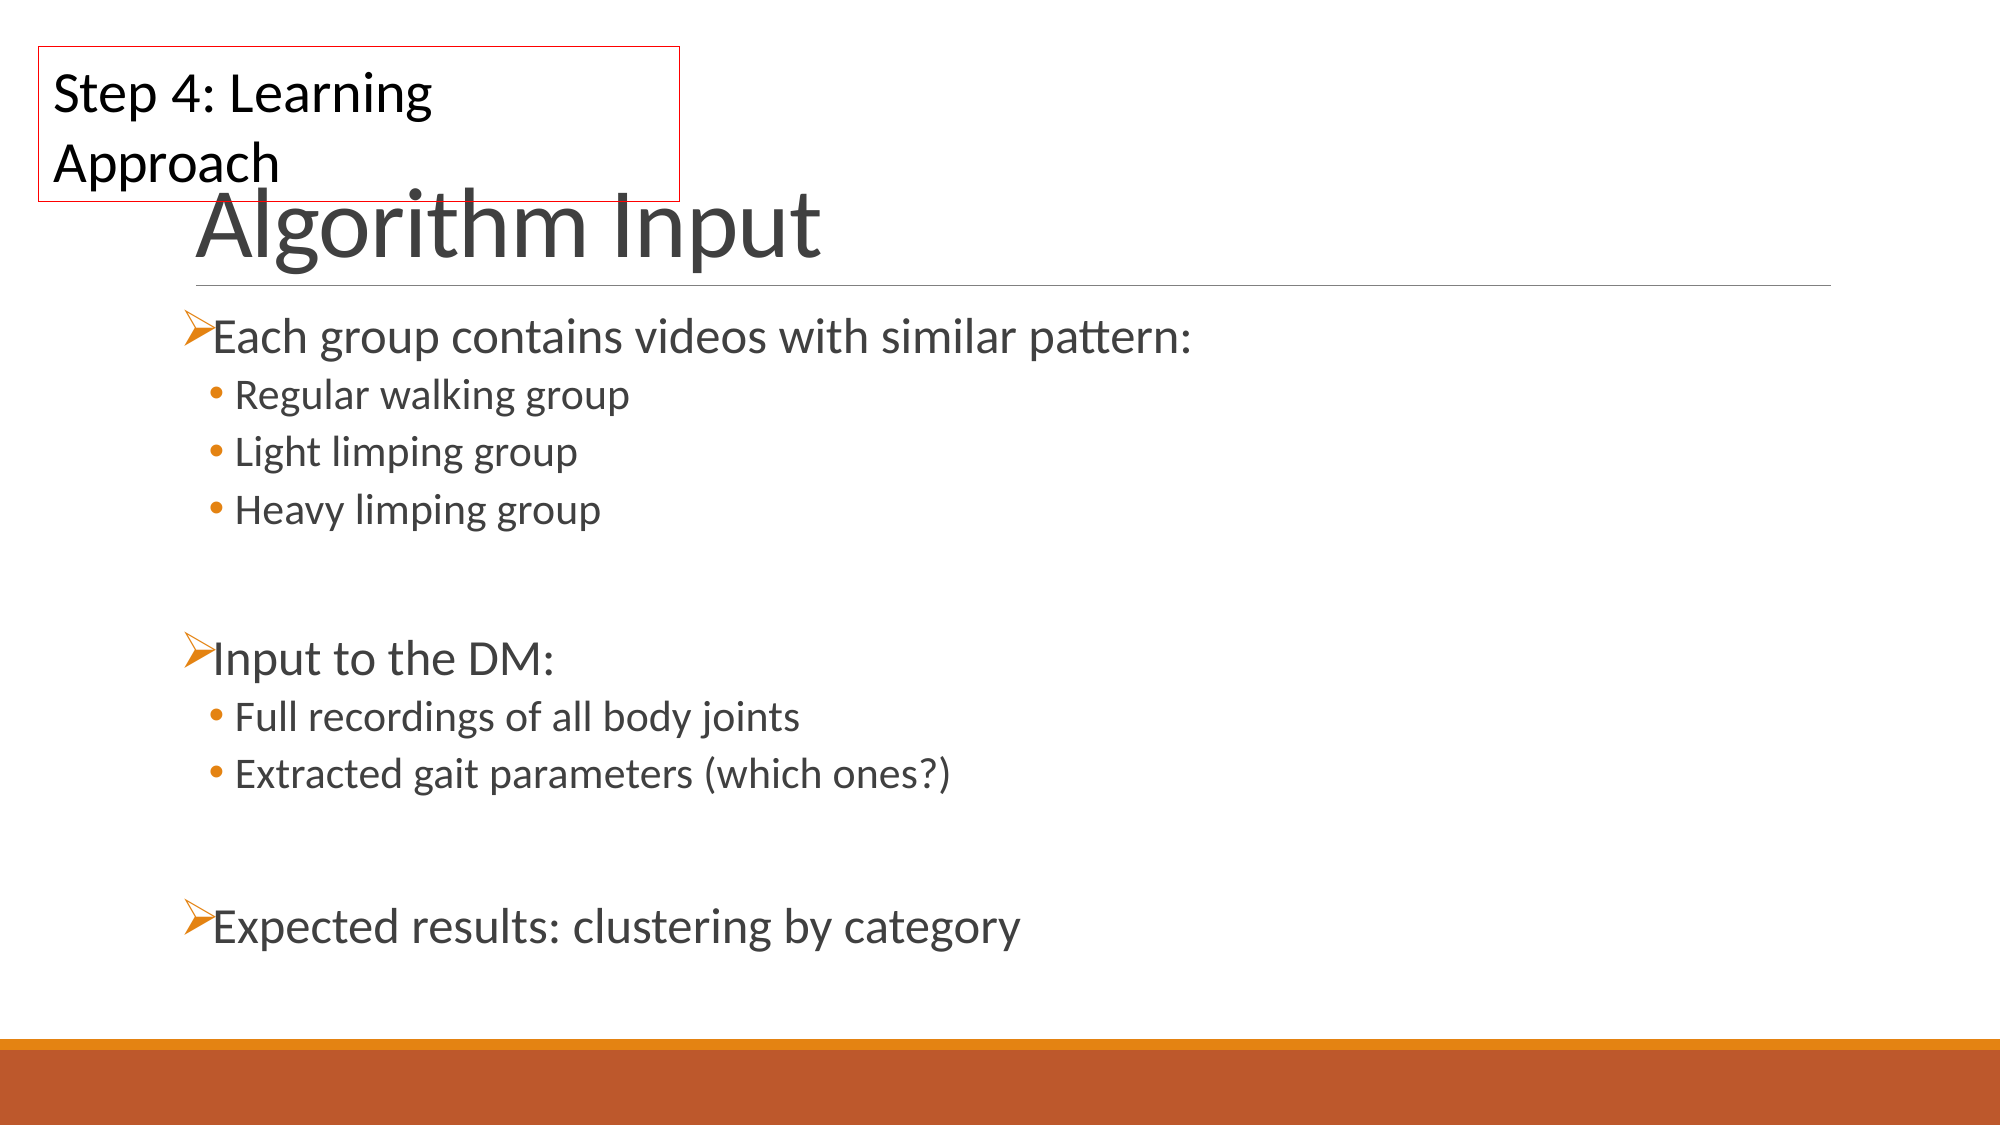

Step 4: Learning Approach
# Algorithm Input
Each group contains videos with similar pattern:
Regular walking group
Light limping group
Heavy limping group

Input to the DM:
Full recordings of all body joints
Extracted gait parameters (which ones?)

Expected results: clustering by category